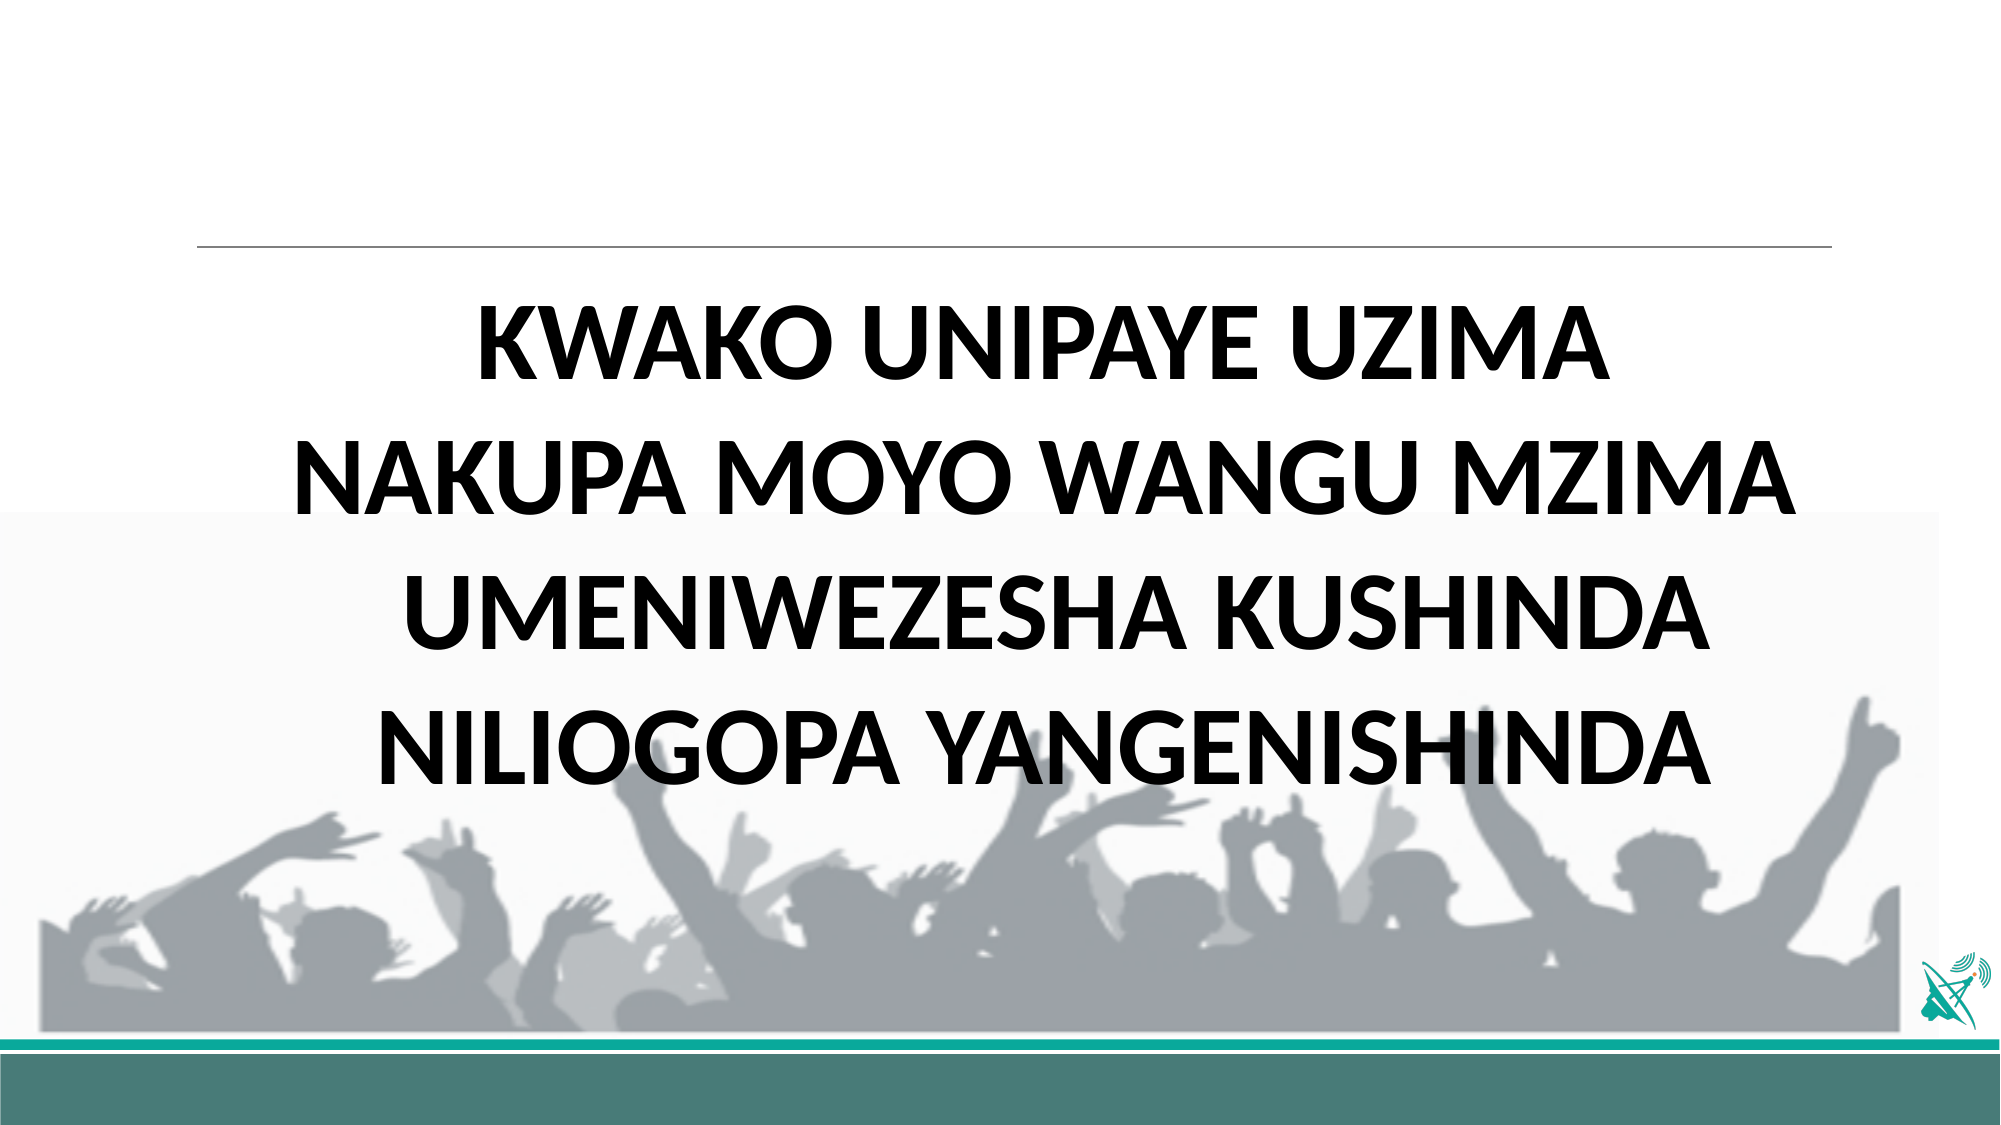

#
KWAKO UNIPAYE UZIMA 
NAKUPA MOYO WANGU MZIMA 
UMENIWEZESHA KUSHINDA NILIOGOPA YANGENISHINDA